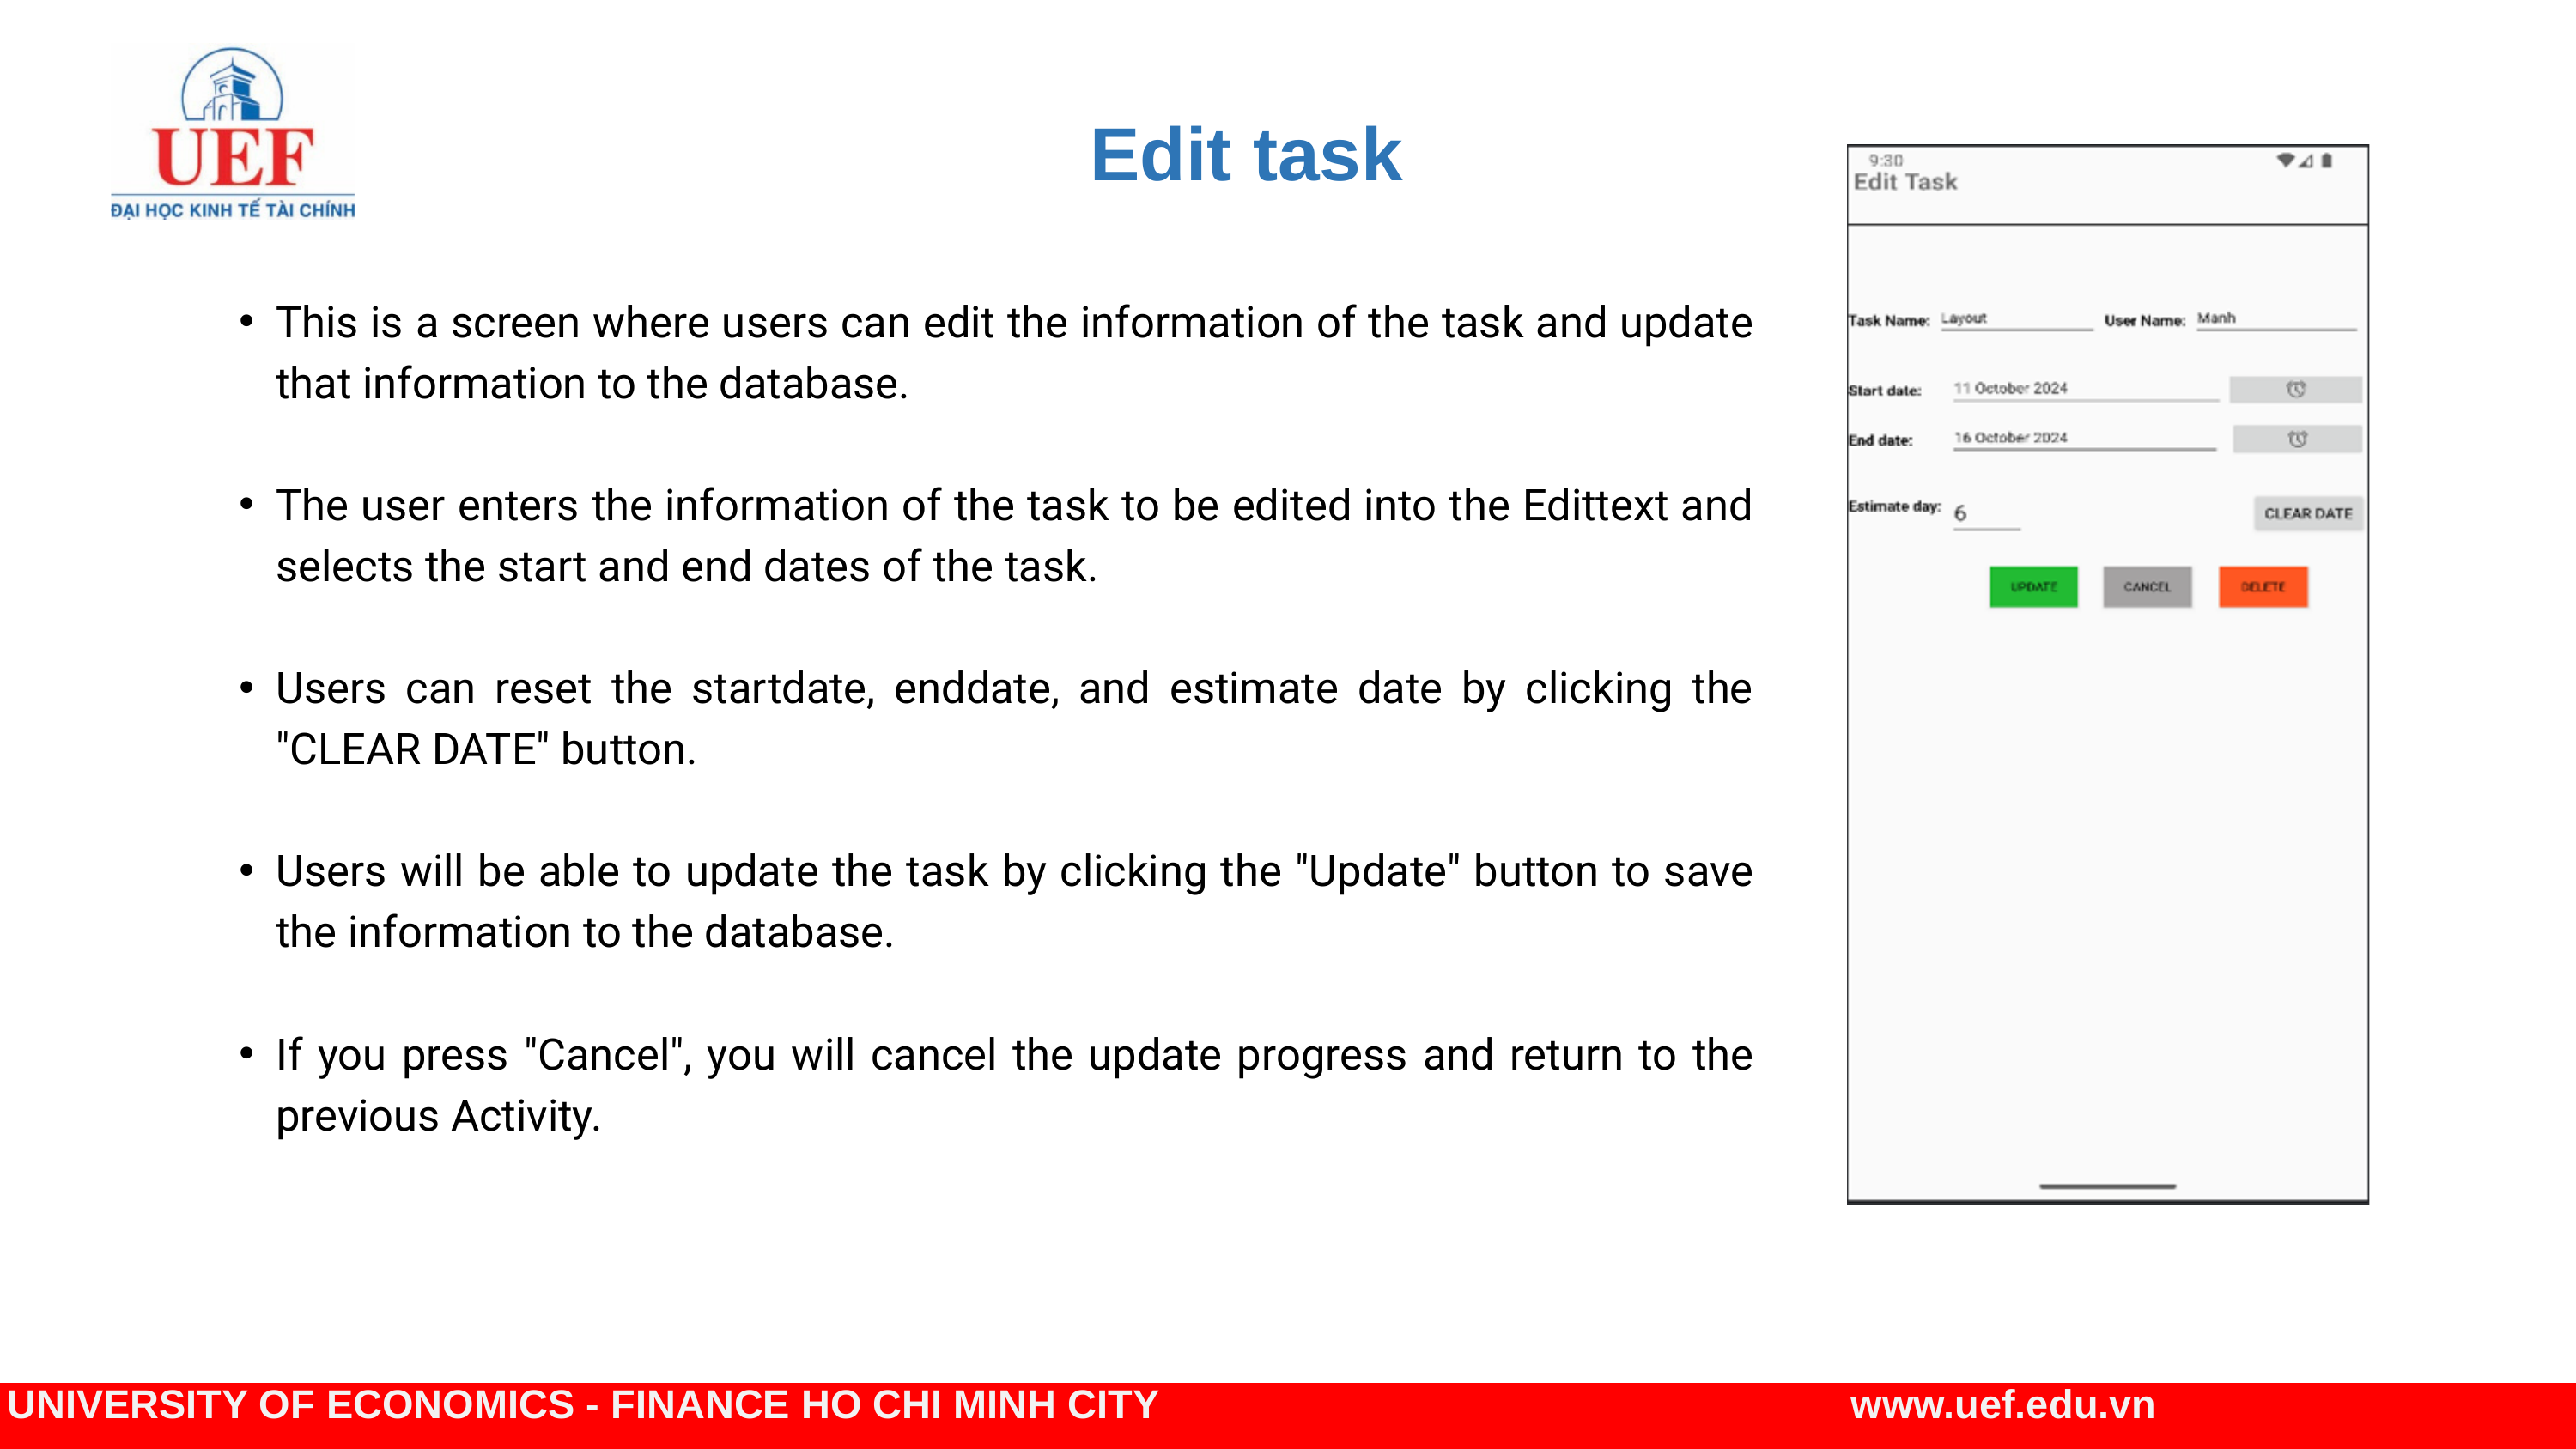

Edit task

This is a screen where users can edit the information of the task and update that information to the database.

The user enters the information of the task to be edited into the Edittext and selects the start and end dates of the task.

Users can reset the startdate, enddate, and estimate date by clicking the "CLEAR DATE" button.

Users will be able to update the task by clicking the "Update" button to save the information to the database.

If you press "Cancel", you will cancel the update progress and return to the previous Activity.

UNIVERSITY OF ECONOMICS - FINANCE HO CHI MINH CITY                                                              www.uef.edu.vn